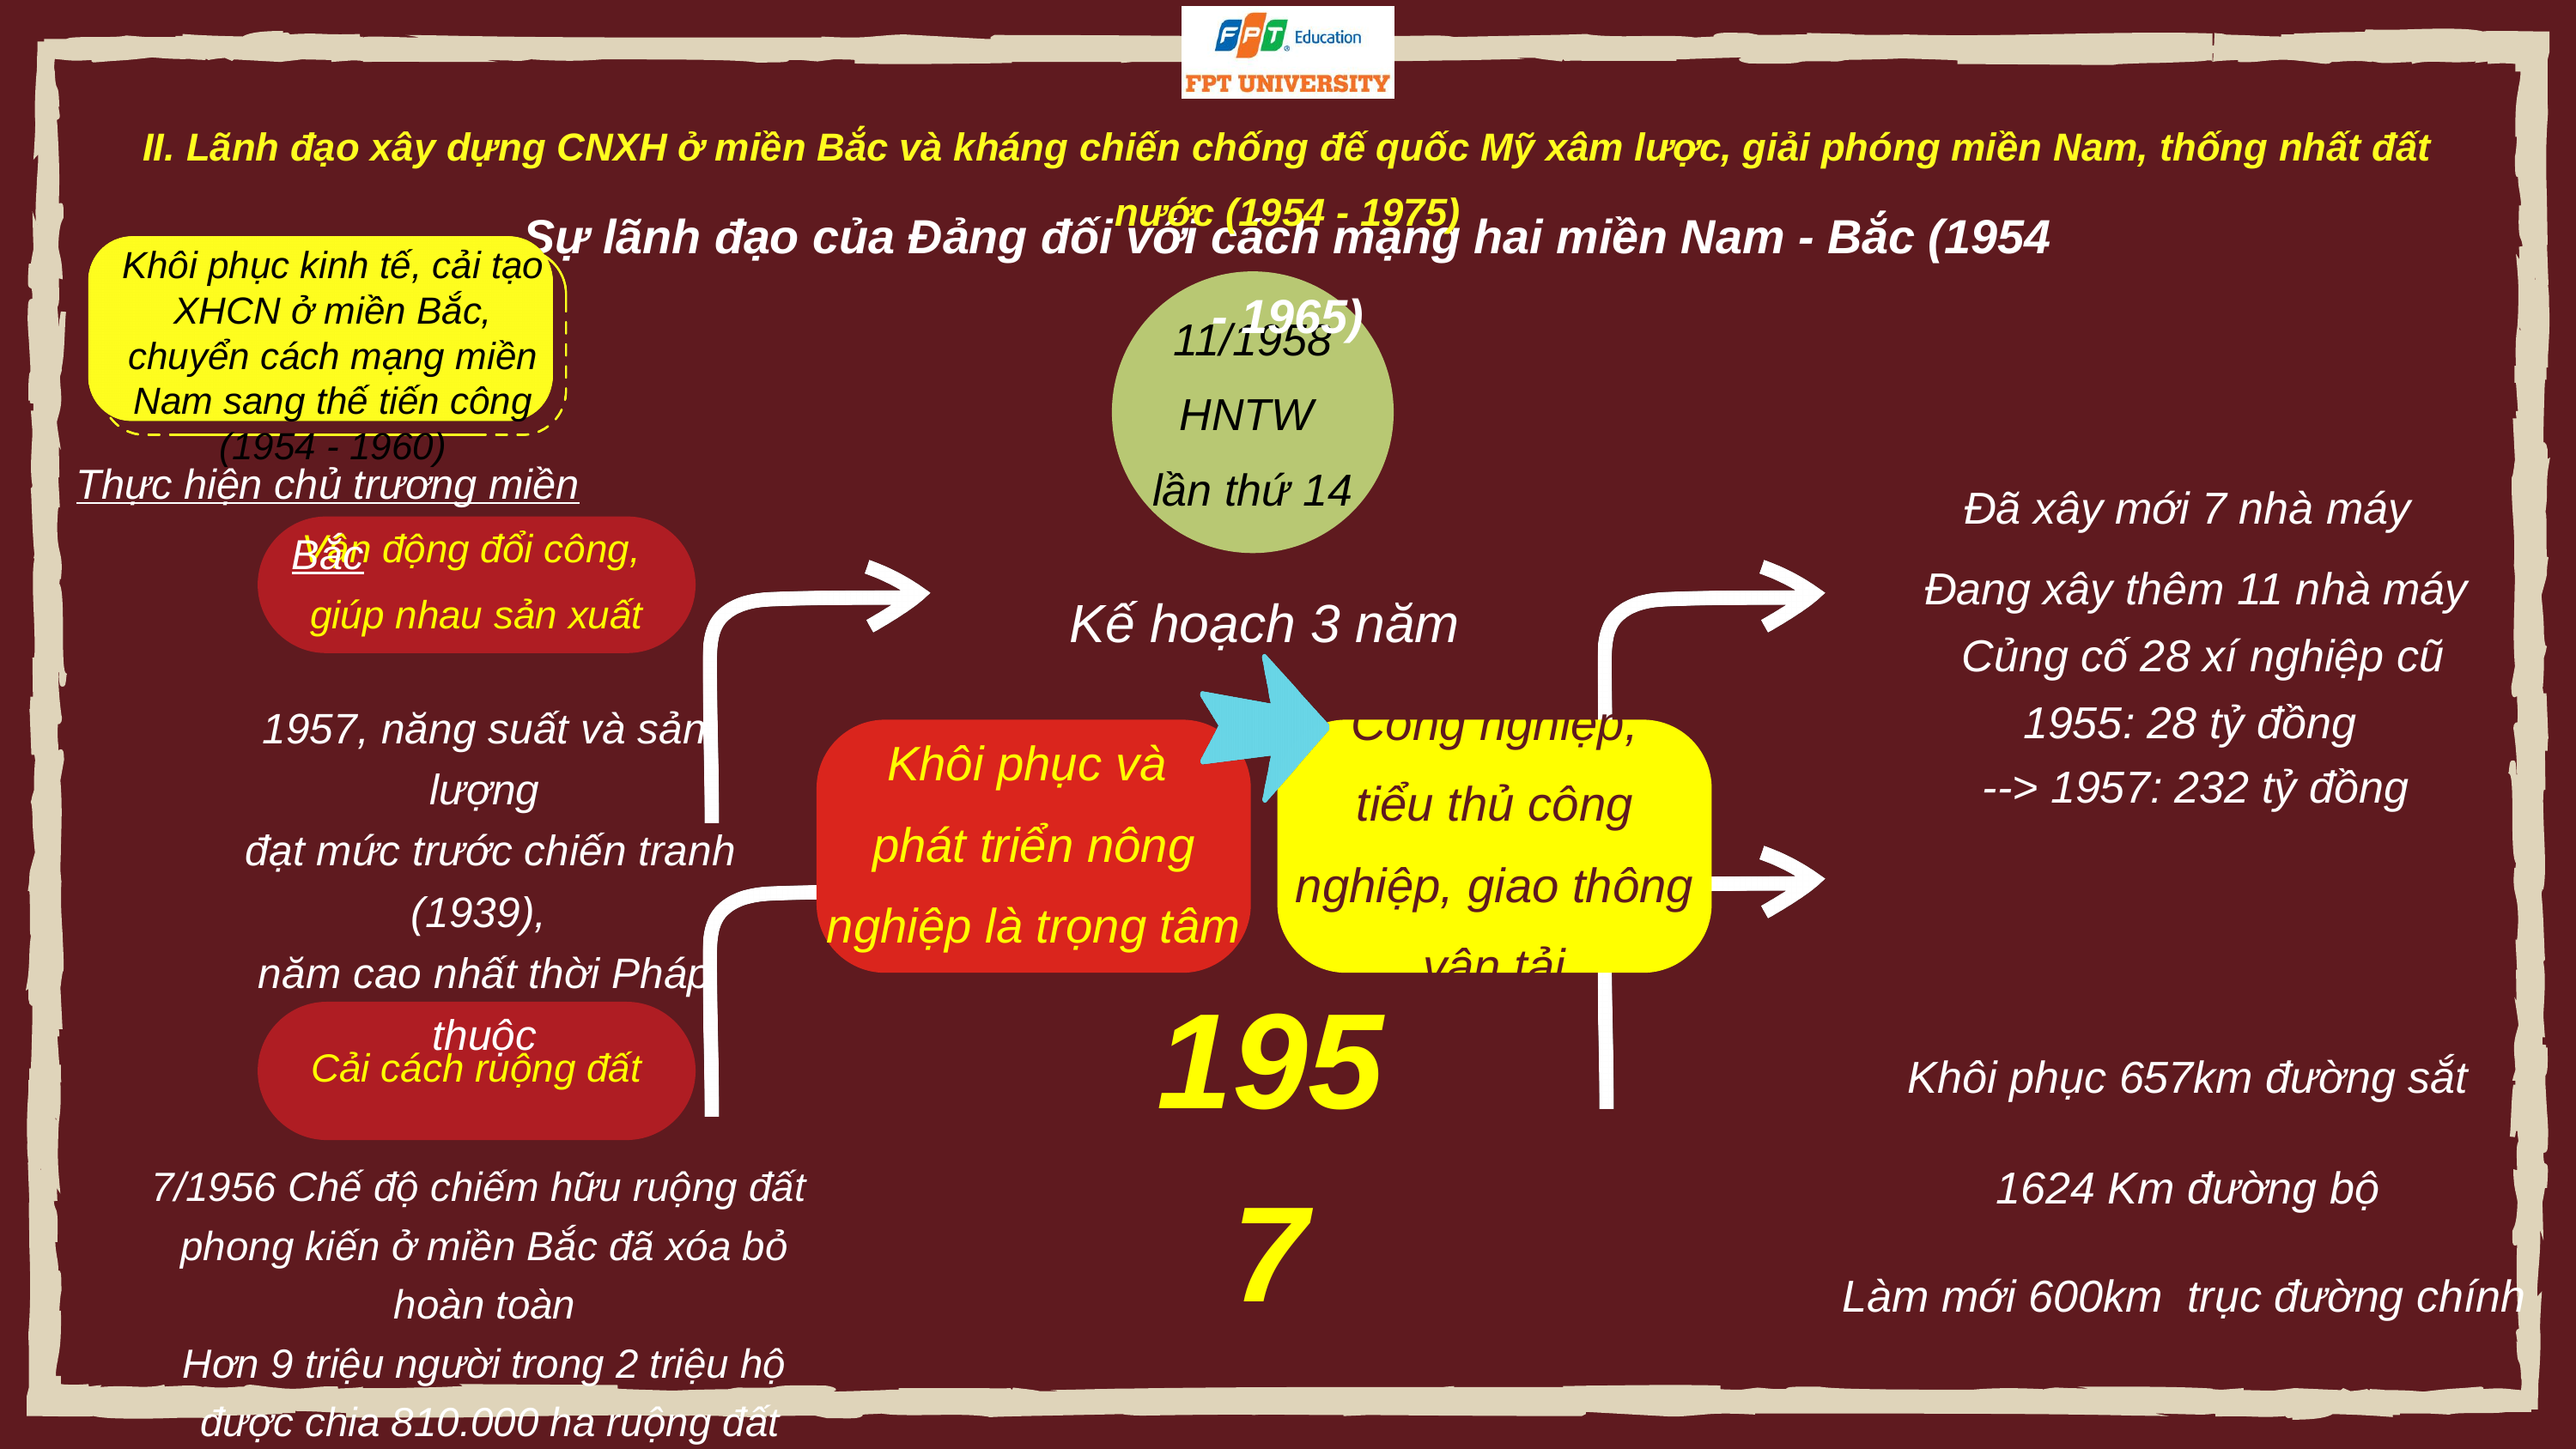

II. Lãnh đạo xây dựng CNXH ở miền Bắc và kháng chiến chống đế quốc Mỹ xâm lược, giải phóng miền Nam, thống nhất đất nước (1954 - 1975)
Sự lãnh đạo của Đảng đối với cách mạng hai miền Nam - Bắc (1954 - 1965)

Khôi phục kinh tế, cải tạo XHCN ở miền Bắc, chuyển cách mạng miền Nam sang thế tiến công (1954 - 1960)

11/1958
HNTW
lần thứ 14
Thực hiện chủ trương miền Bắc
Đã xây mới 7 nhà máy

Vận động đổi công,
giúp nhau sản xuất
Đang xây thêm 11 nhà máy

Kế hoạch 3 năm
Củng cố 28 xí nghiệp cũ

1955: 28 tỷ đồng
--> 1957: 232 tỷ đồng

Khôi phục và
phát triển nông nghiệp là trọng tâm

Công nghiệp,
tiểu thủ công nghiệp, giao thông vận tải
1957, năng suất và sản lượng
 đạt mức trước chiến tranh (1939),
năm cao nhất thời Pháp thuộc

1957

Cải cách ruộng đất
Khôi phục 657km đường sắt
1624 Km đường bộ
7/1956 Chế độ chiếm hữu ruộng đất
phong kiến ở miền Bắc đã xóa bỏ hoàn toàn
Hơn 9 triệu người trong 2 triệu hộ
 được chia 810.000 ha ruộng đất

Làm mới 600km  trục đường chính